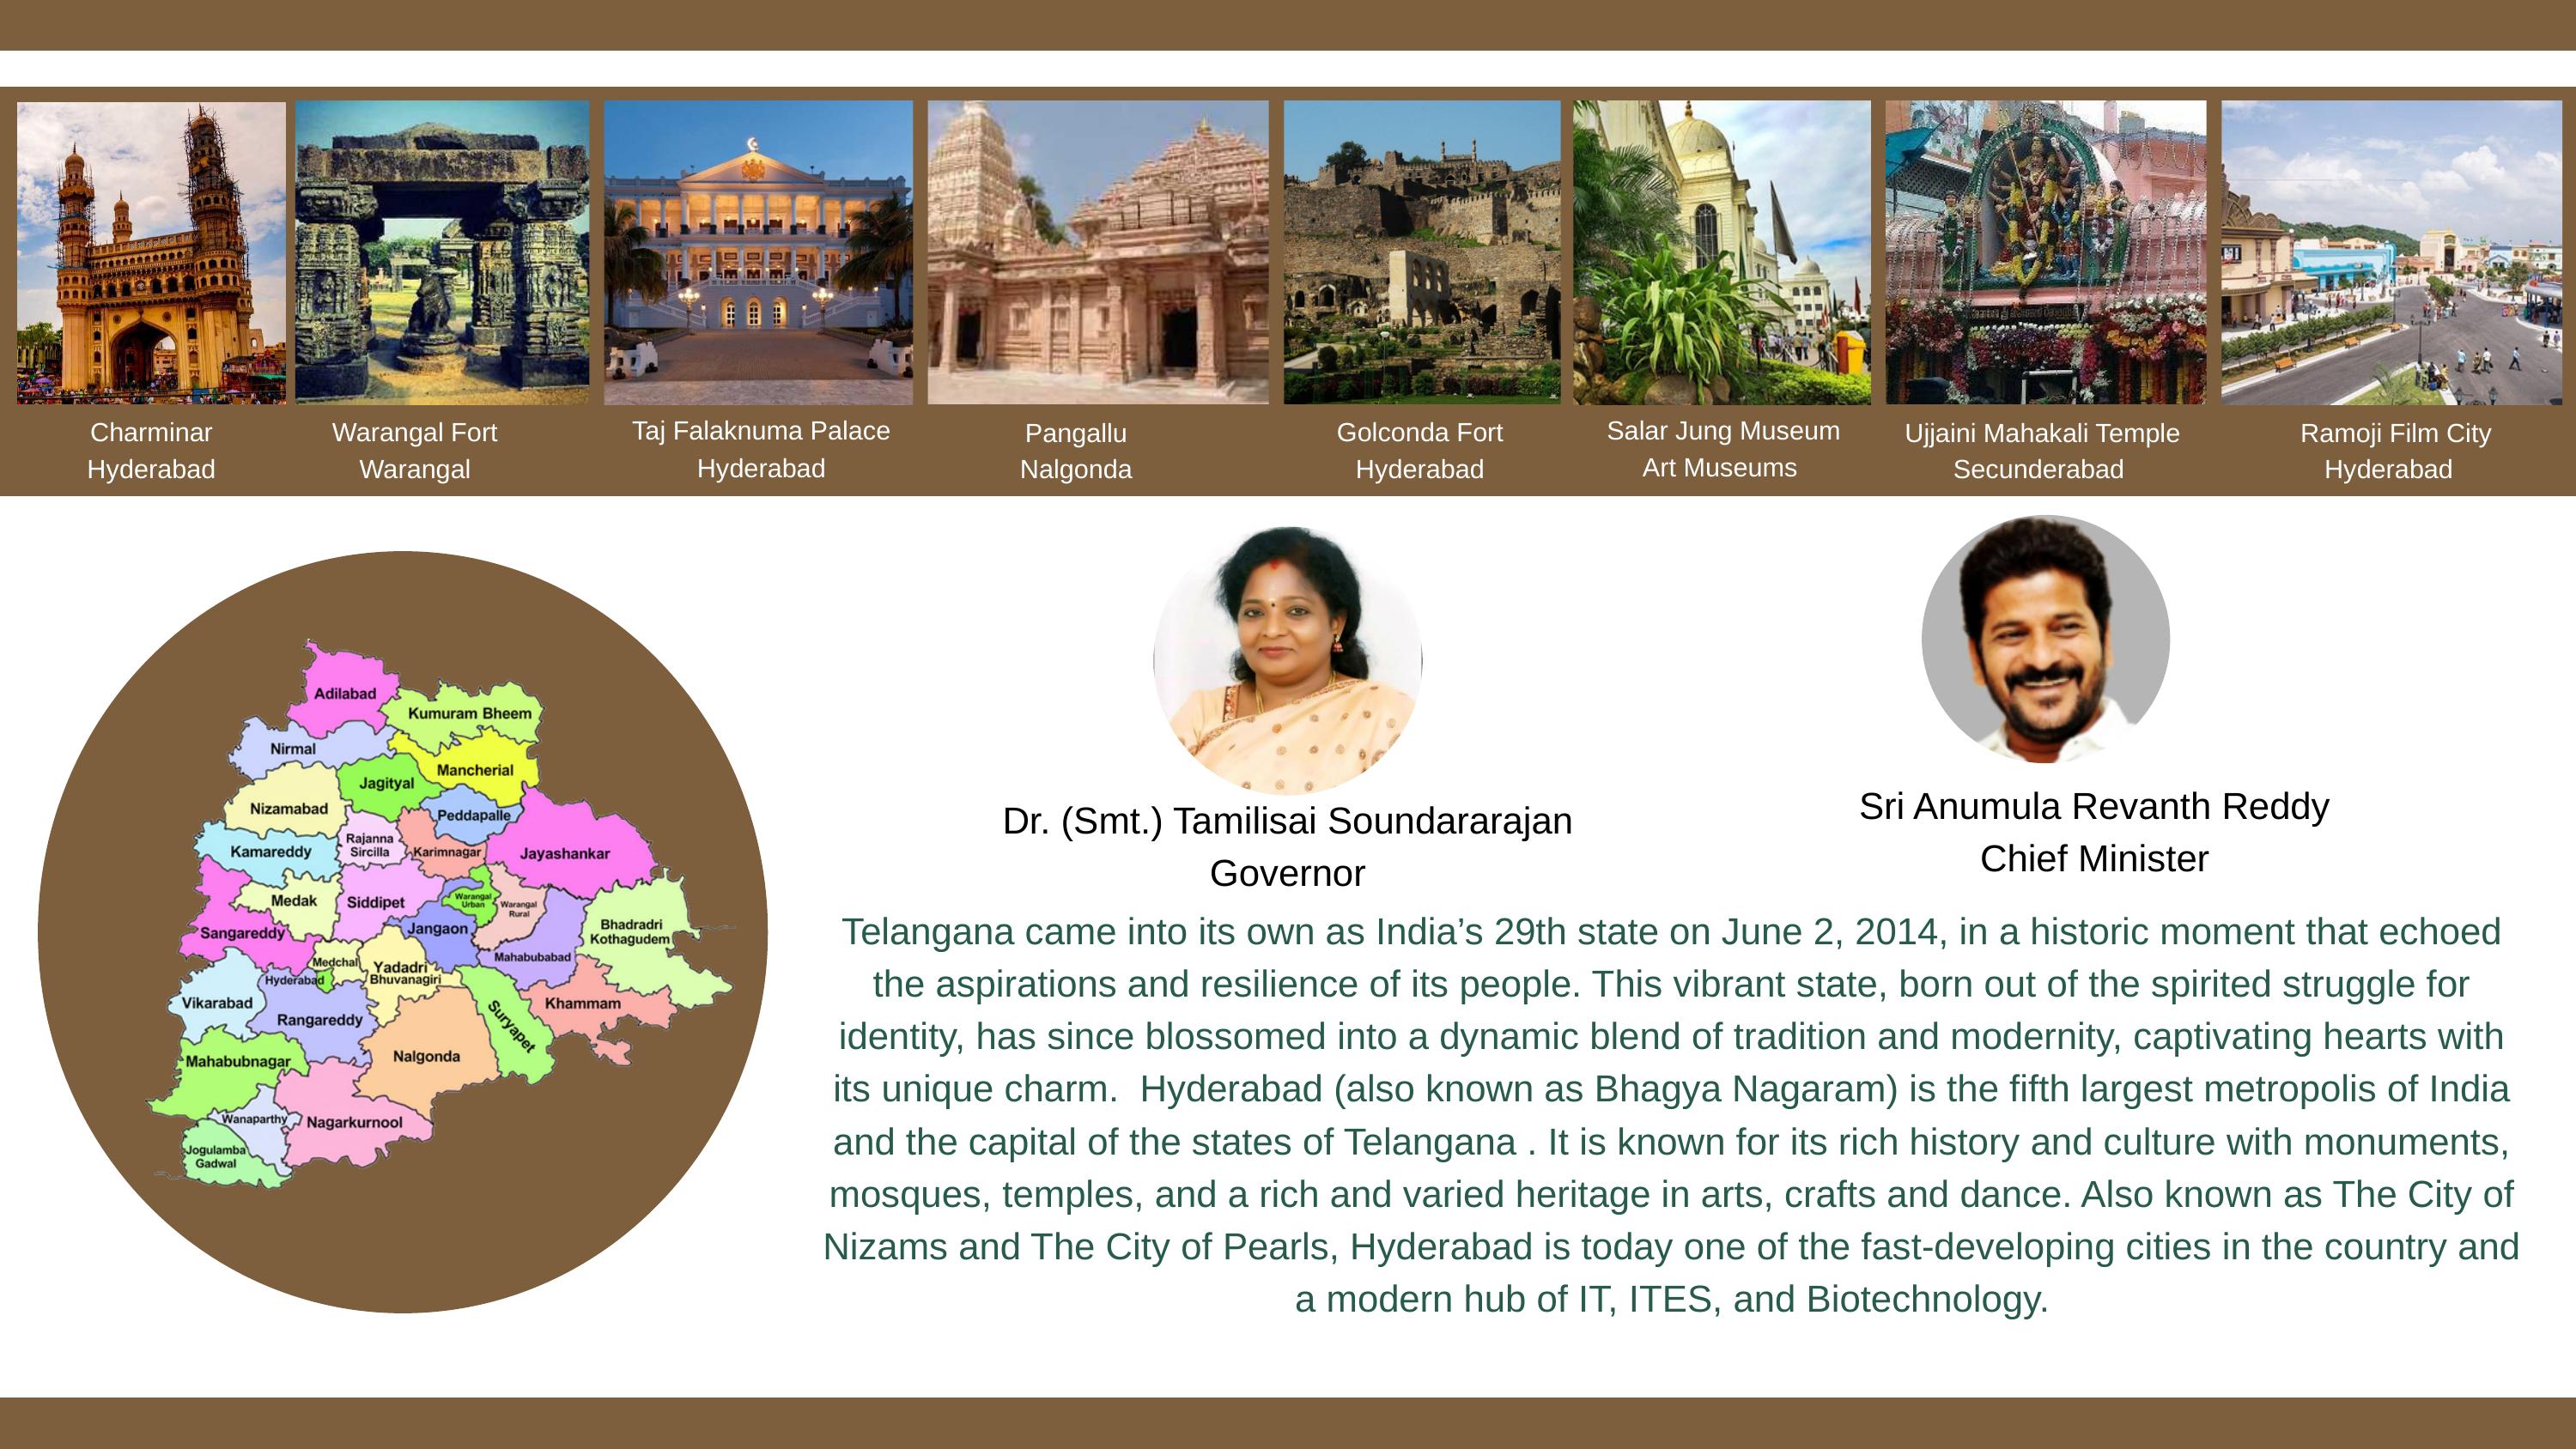

Taj Falaknuma Palace Hyderabad

 Salar Jung Museum
Art Museums
Charminar
Hyderabad
Warangal Fort
Warangal
Golconda Fort
Hyderabad
Pangallu
Nalgonda
 Ujjaini Mahakali Temple
Secunderabad
  Ramoji Film City
Hyderabad

Sri Anumula Revanth Reddy
Chief Minister
Dr. (Smt.) Tamilisai Soundararajan
Governor
Telangana came into its own as India’s 29th state on June 2, 2014, in a historic moment that echoed the aspirations and resilience of its people. This vibrant state, born out of the spirited struggle for identity, has since blossomed into a dynamic blend of tradition and modernity, captivating hearts with its unique charm.  Hyderabad (also known as Bhagya Nagaram) is the fifth largest metropolis of India and the capital of the states of Telangana . It is known for its rich history and culture with monuments, mosques, temples, and a rich and varied heritage in arts, crafts and dance. Also known as The City of Nizams and The City of Pearls, Hyderabad is today one of the fast-developing cities in the country and a modern hub of IT, ITES, and Biotechnology.